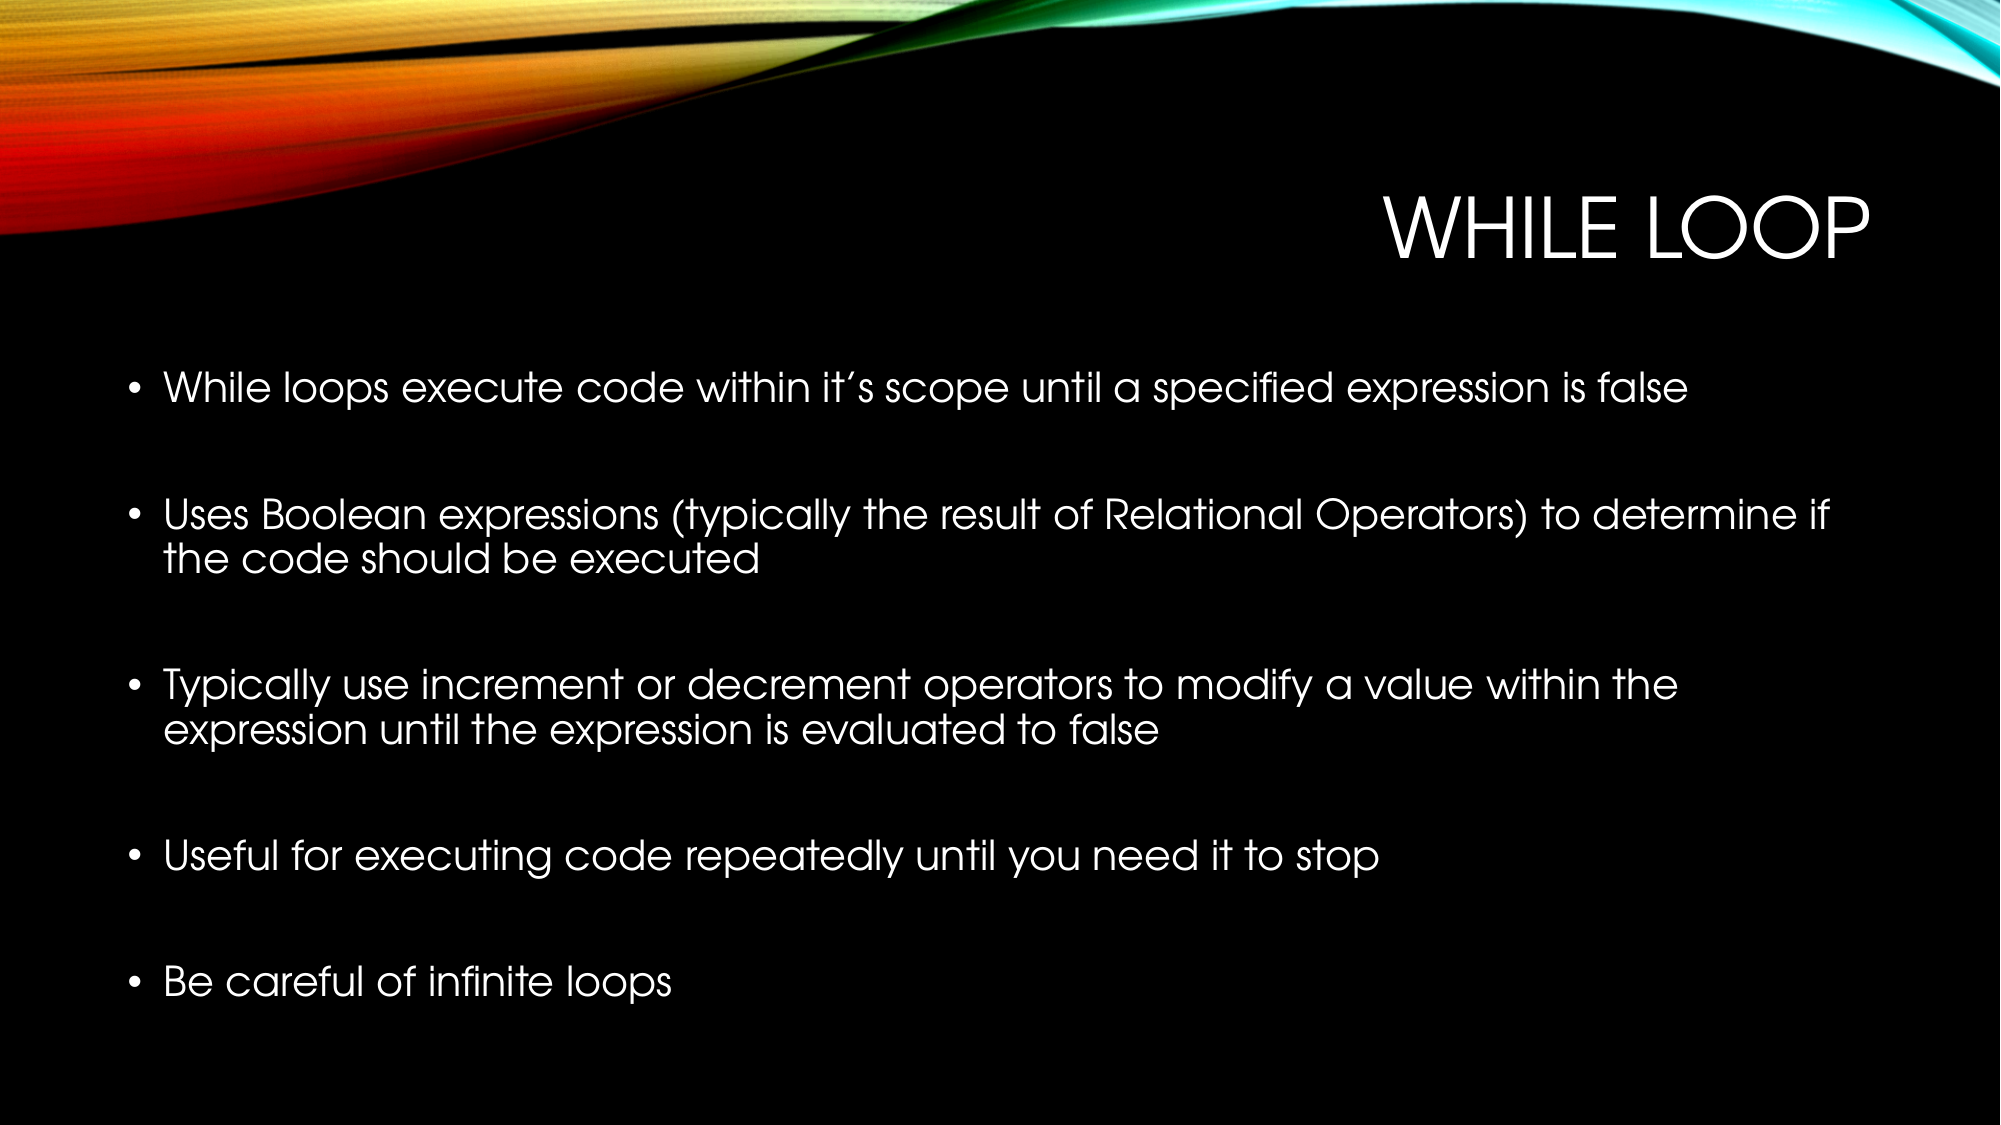

# While Loop
While loops execute code within it’s scope until a specified expression is false

Uses Boolean expressions (typically the result of Relational Operators) to determine if the code should be executed

Typically use increment or decrement operators to modify a value within the expression until the expression is evaluated to false

Useful for executing code repeatedly until you need it to stop

Be careful of infinite loops